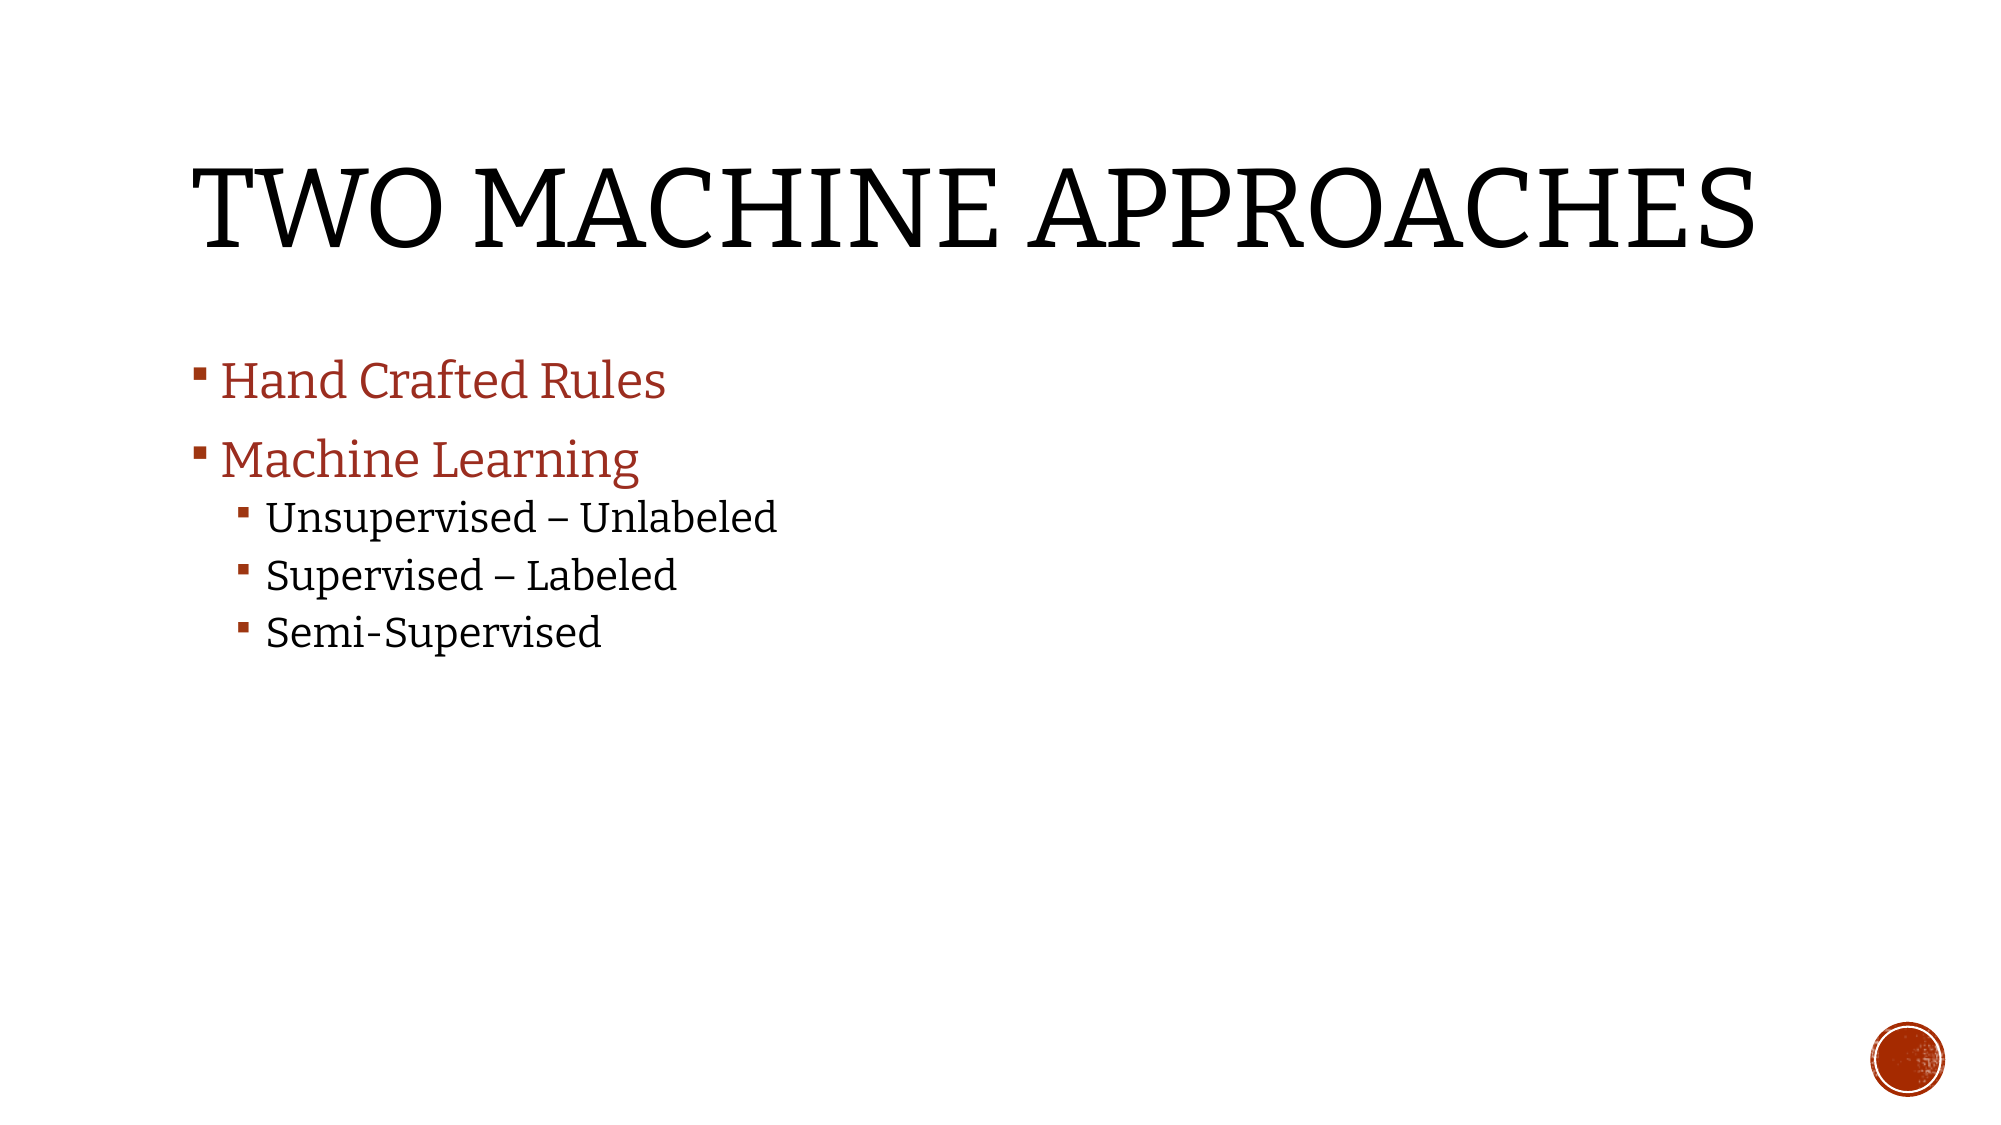

# Two Machine Approaches
Hand Crafted Rules
Machine Learning
Unsupervised – Unlabeled
Supervised – Labeled
Semi-Supervised